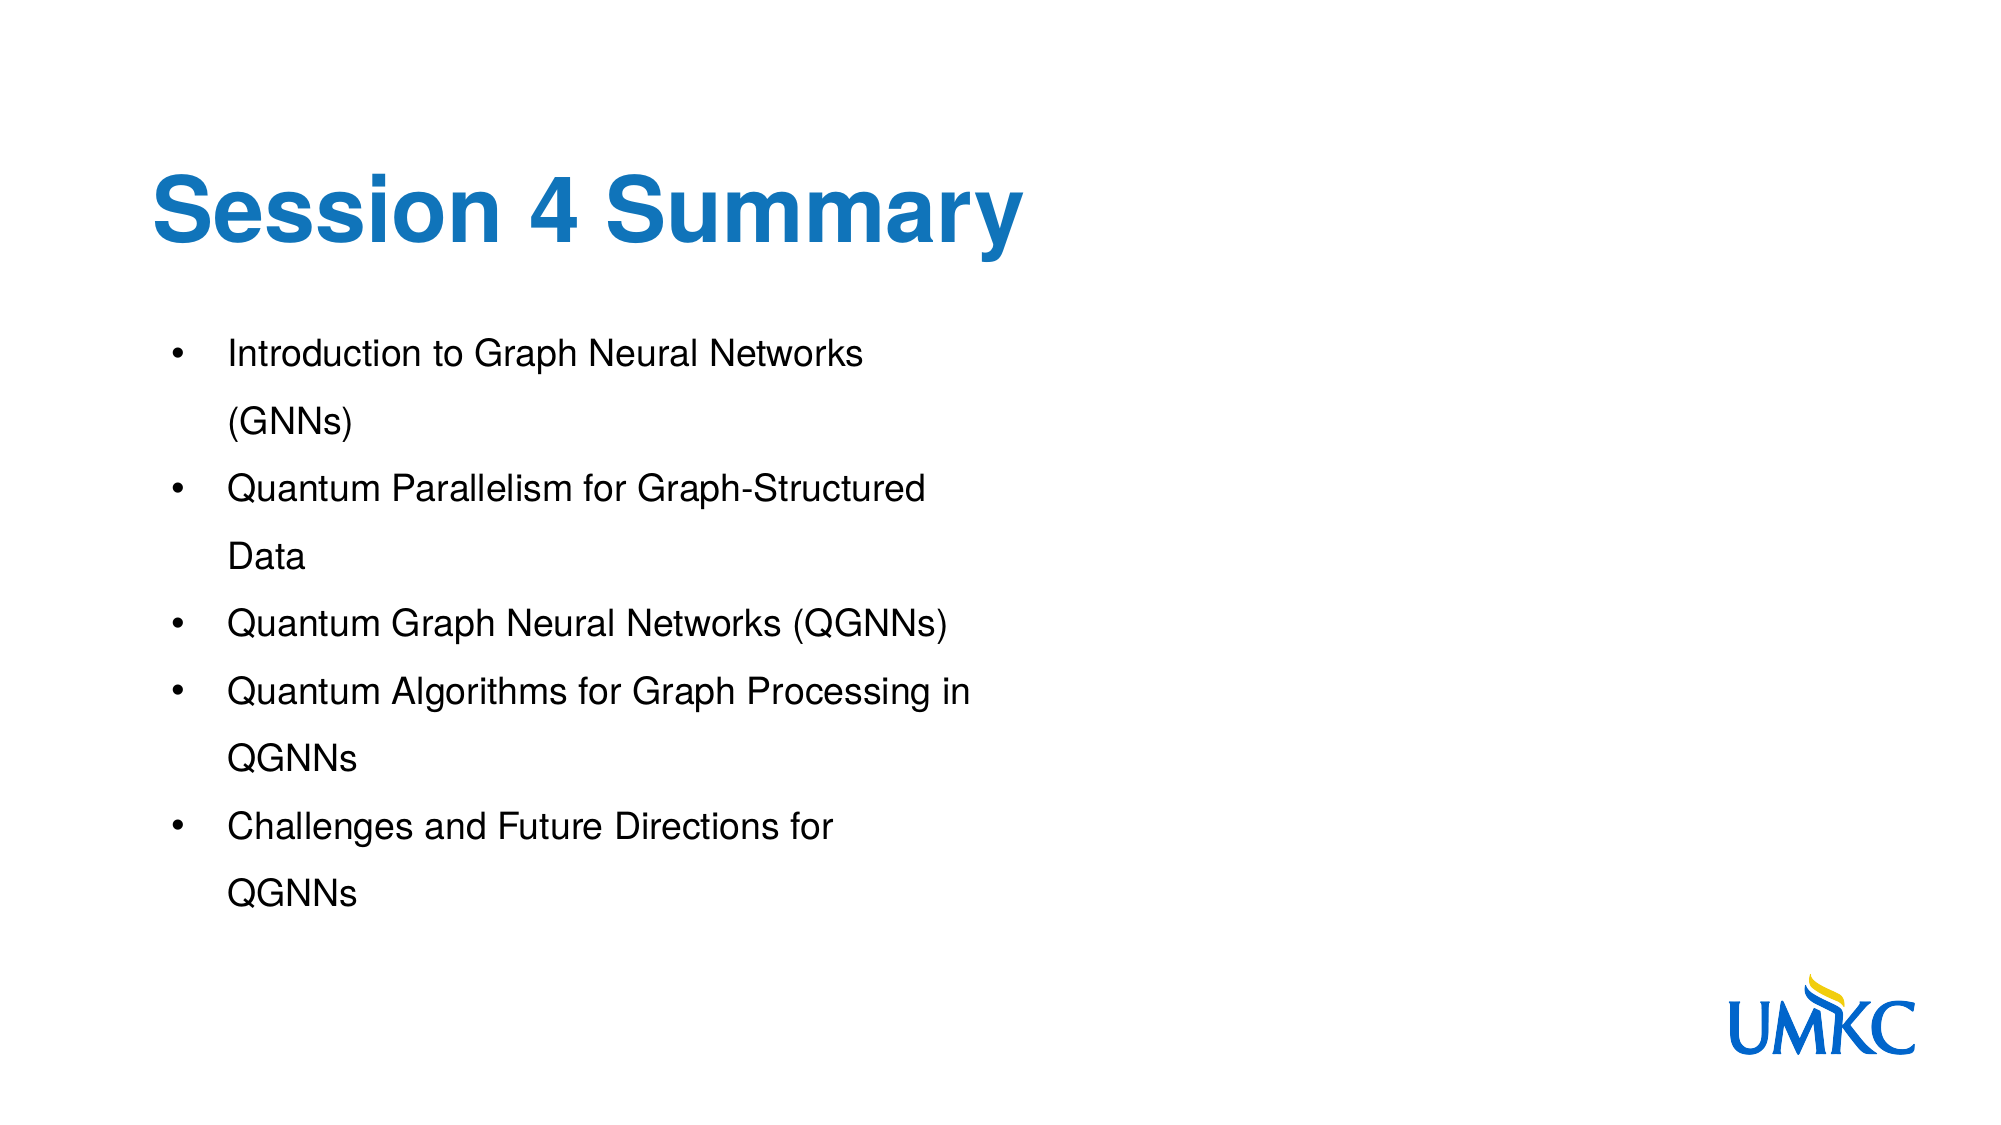

# Session 4 Summary
Introduction to Graph Neural Networks (GNNs)
Quantum Parallelism for Graph-Structured Data
Quantum Graph Neural Networks (QGNNs)
Quantum Algorithms for Graph Processing in QGNNs
Challenges and Future Directions for QGNNs